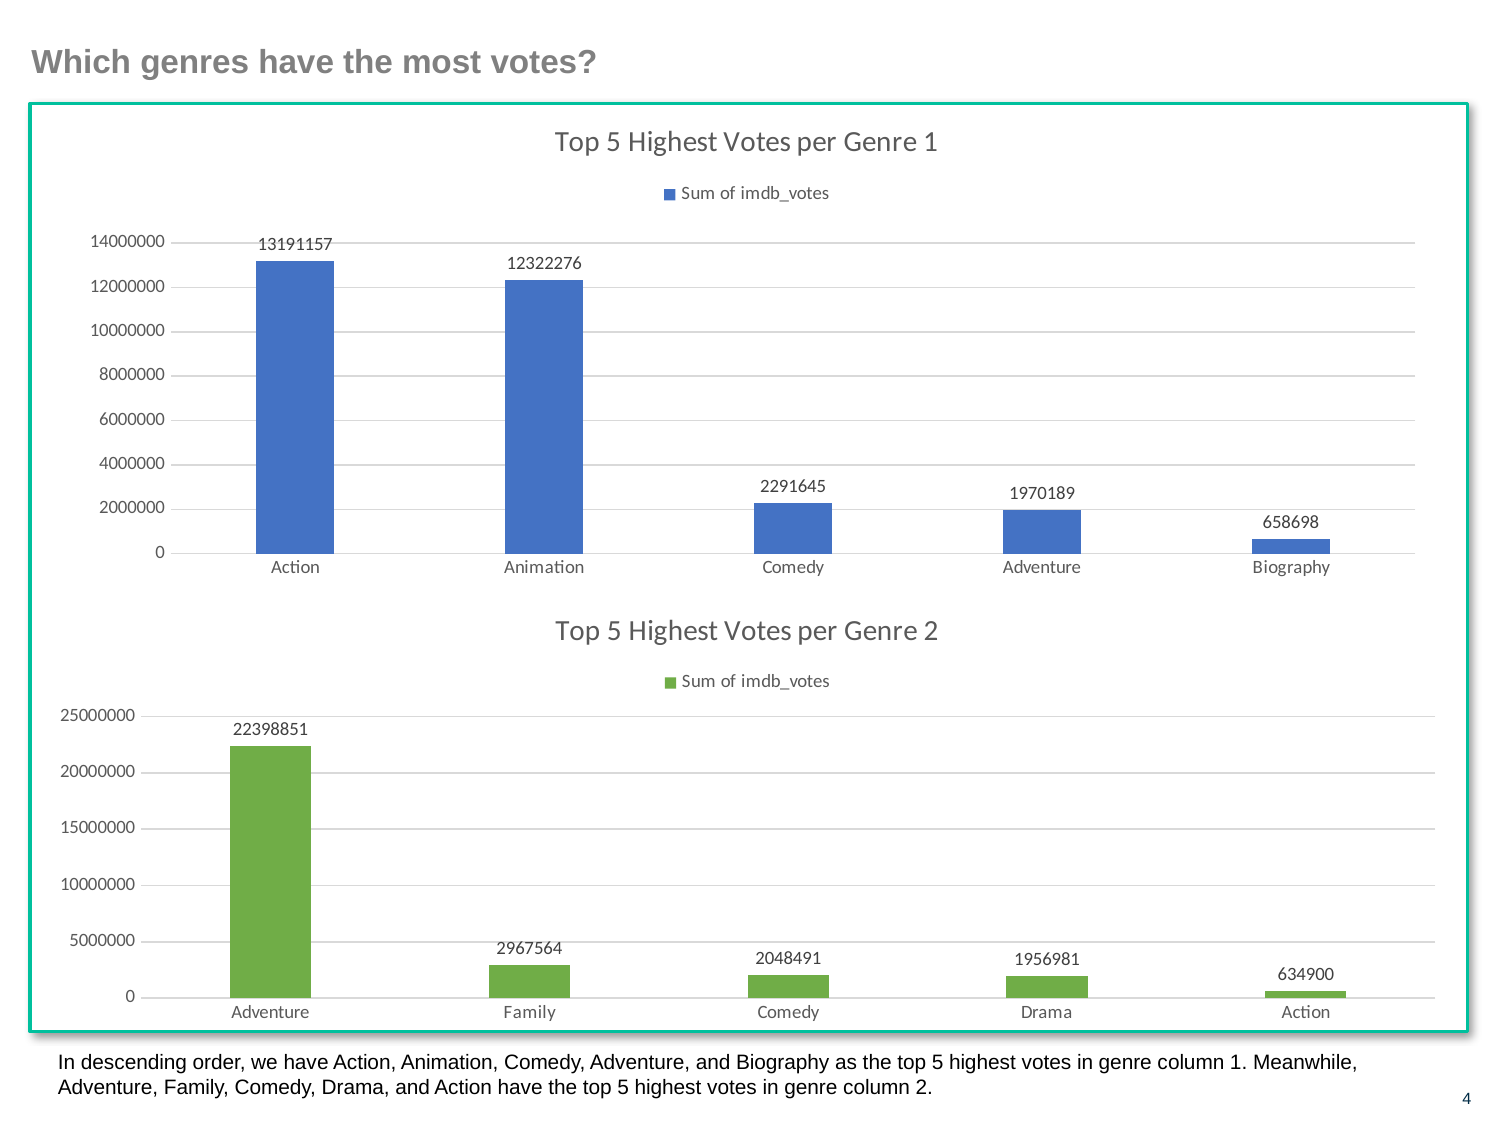

# Which genres have the most votes?

### Chart: Top 5 Highest Votes per Genre 1

| Category | Sum of imdb_votes |
|---|---|
| Action | 13191157.0 |
| Animation | 12322276.0 |
| Comedy | 2291645.0 |
| Adventure | 1970189.0 |
| Biography | 658698.0 |

### Chart: Top 5 Highest Votes per Genre 2

| Category | Sum of imdb_votes |
|---|---|
| Adventure | 22398851.0 |
| Family | 2967564.0 |
| Comedy | 2048491.0 |
| Drama | 1956981.0 |
| Action | 634900.0 |
In descending order, we have Action, Animation, Comedy, Adventure, and Biography as the top 5 highest votes in genre column 1. Meanwhile, Adventure, Family, Comedy, Drama, and Action have the top 5 highest votes in genre column 2.